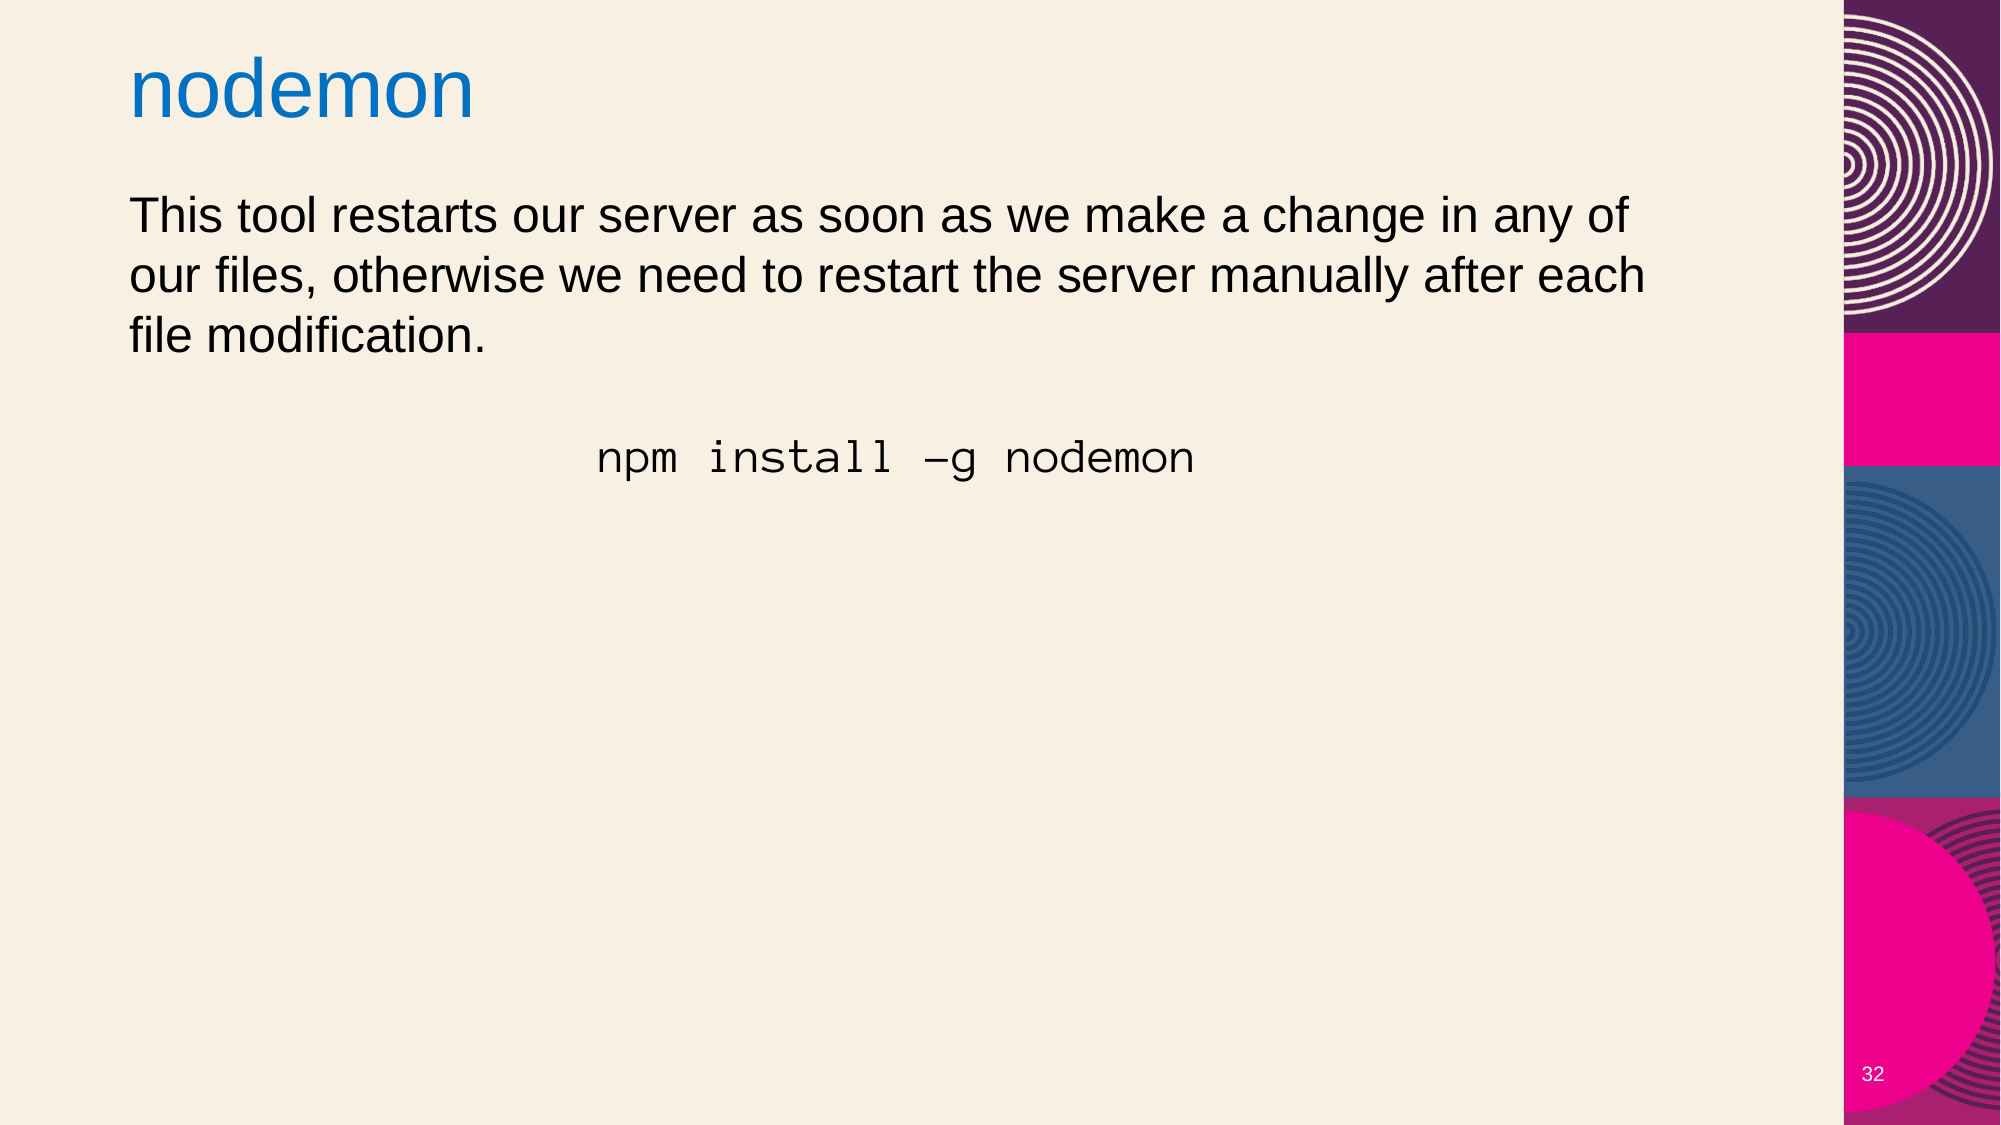

nodemon
This tool restarts our server as soon as we make a change in any of our files, otherwise we need to restart the server manually after each file modification.

npm install -g nodemon
32